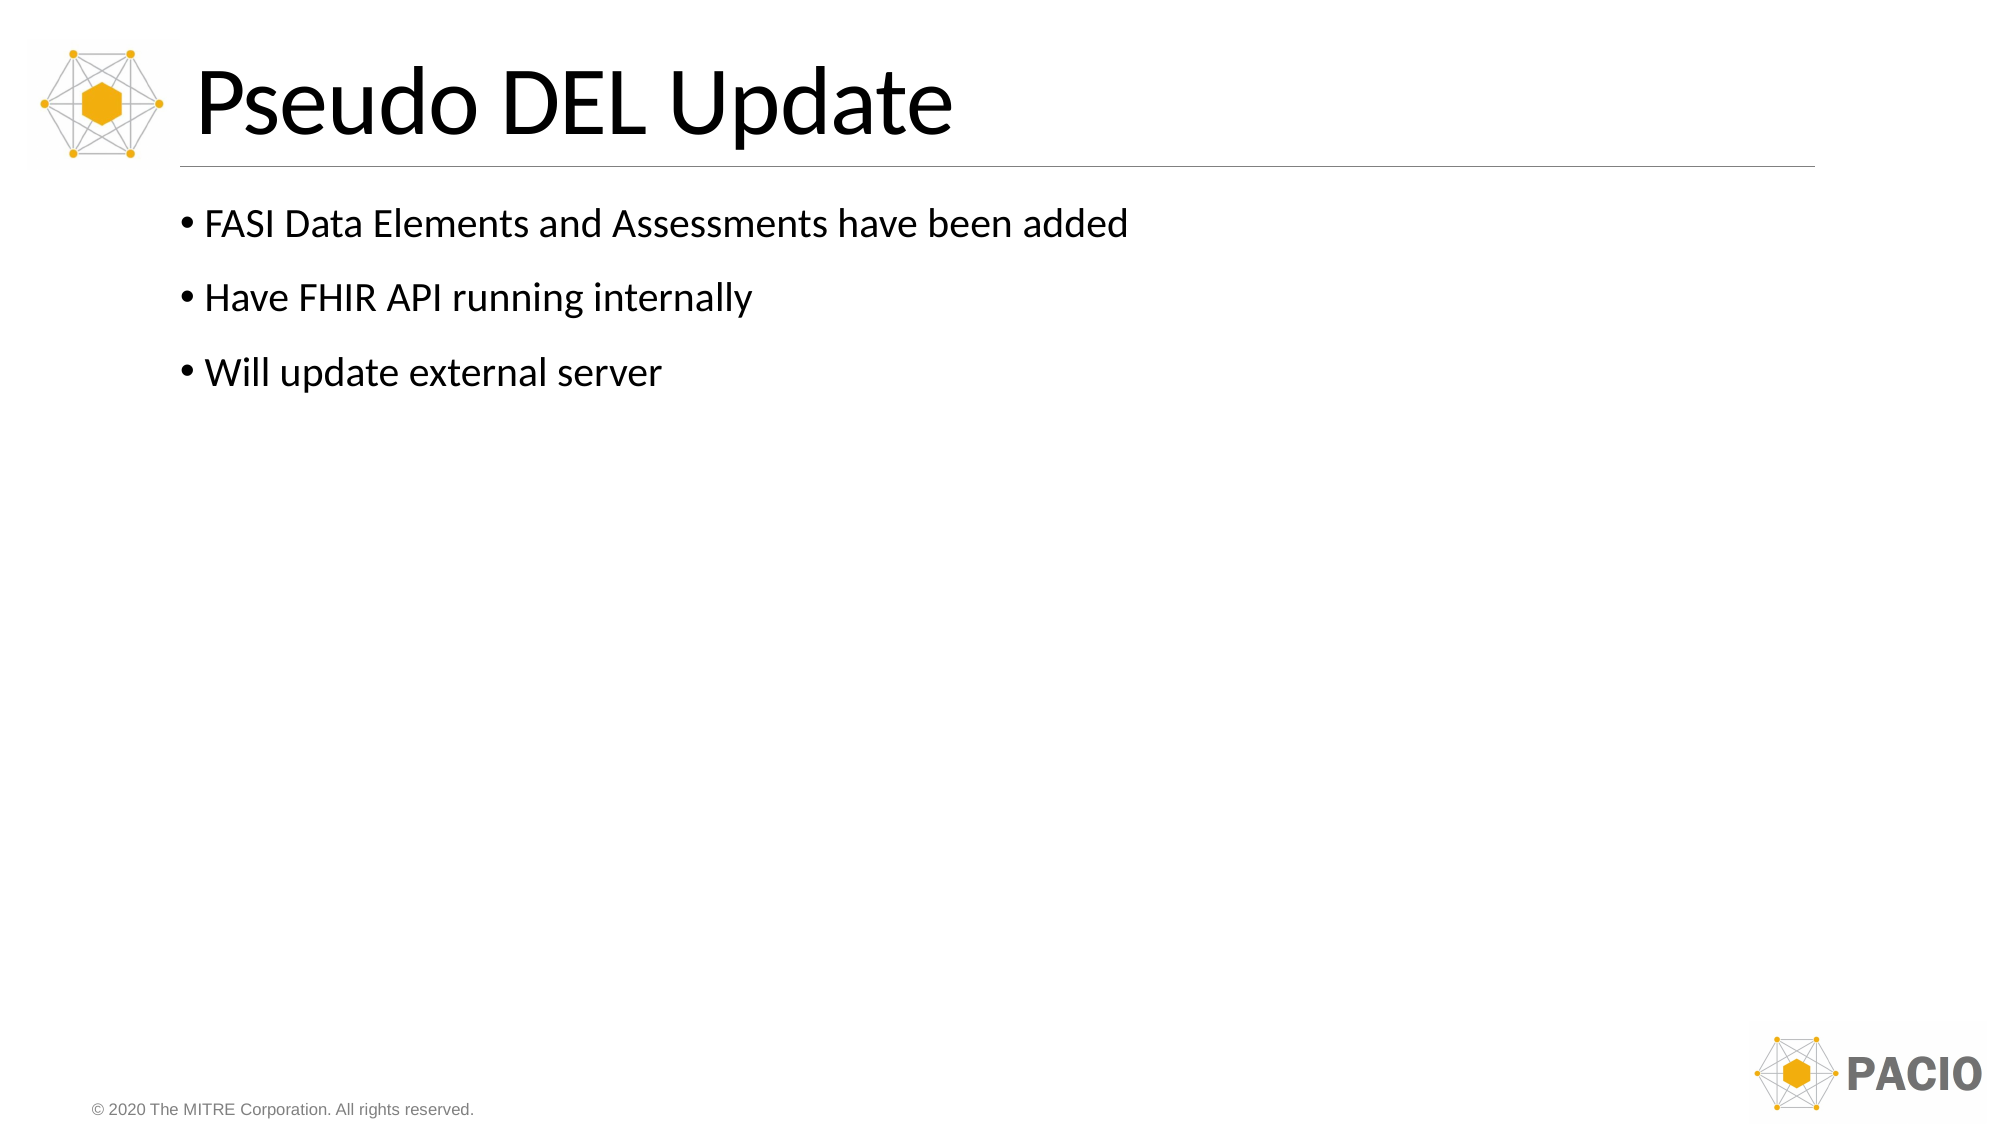

# Pseudo DEL Update
 FASI Data Elements and Assessments have been added
 Have FHIR API running internally
 Will update external server